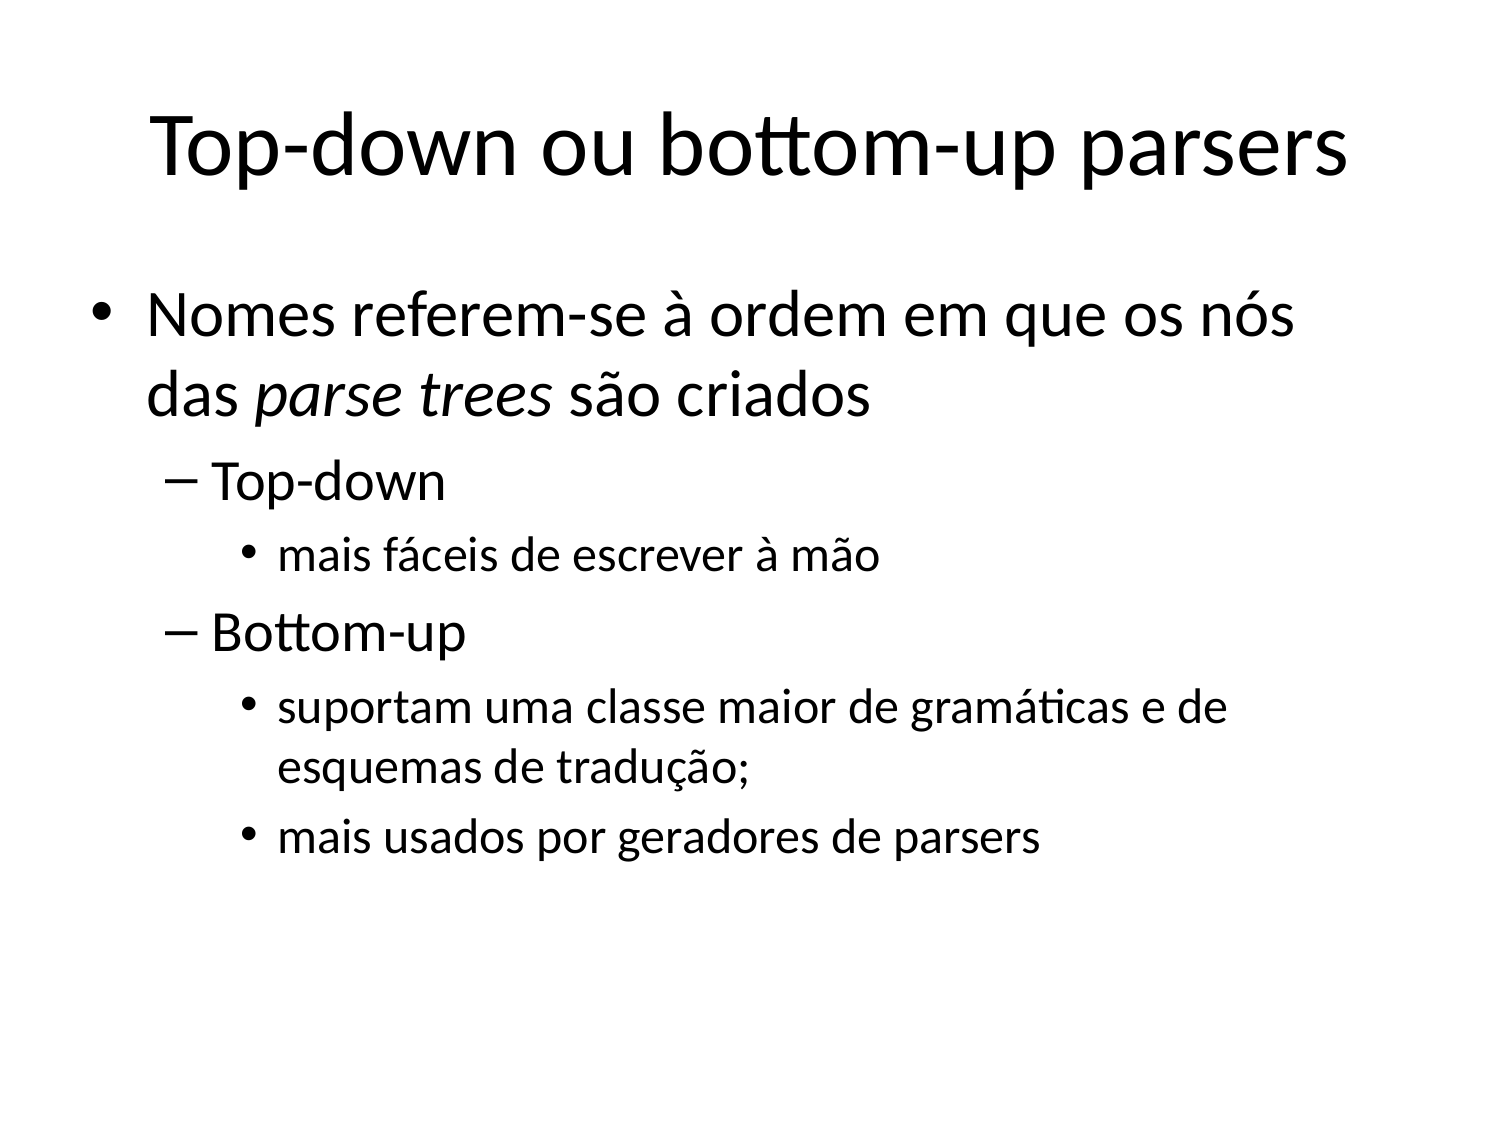

# Top-down ou bottom-up parsers
Nomes referem-se à ordem em que os nós das parse trees são criados
Top-down
mais fáceis de escrever à mão
Bottom-up
suportam uma classe maior de gramáticas e de esquemas de tradução;
mais usados por geradores de parsers